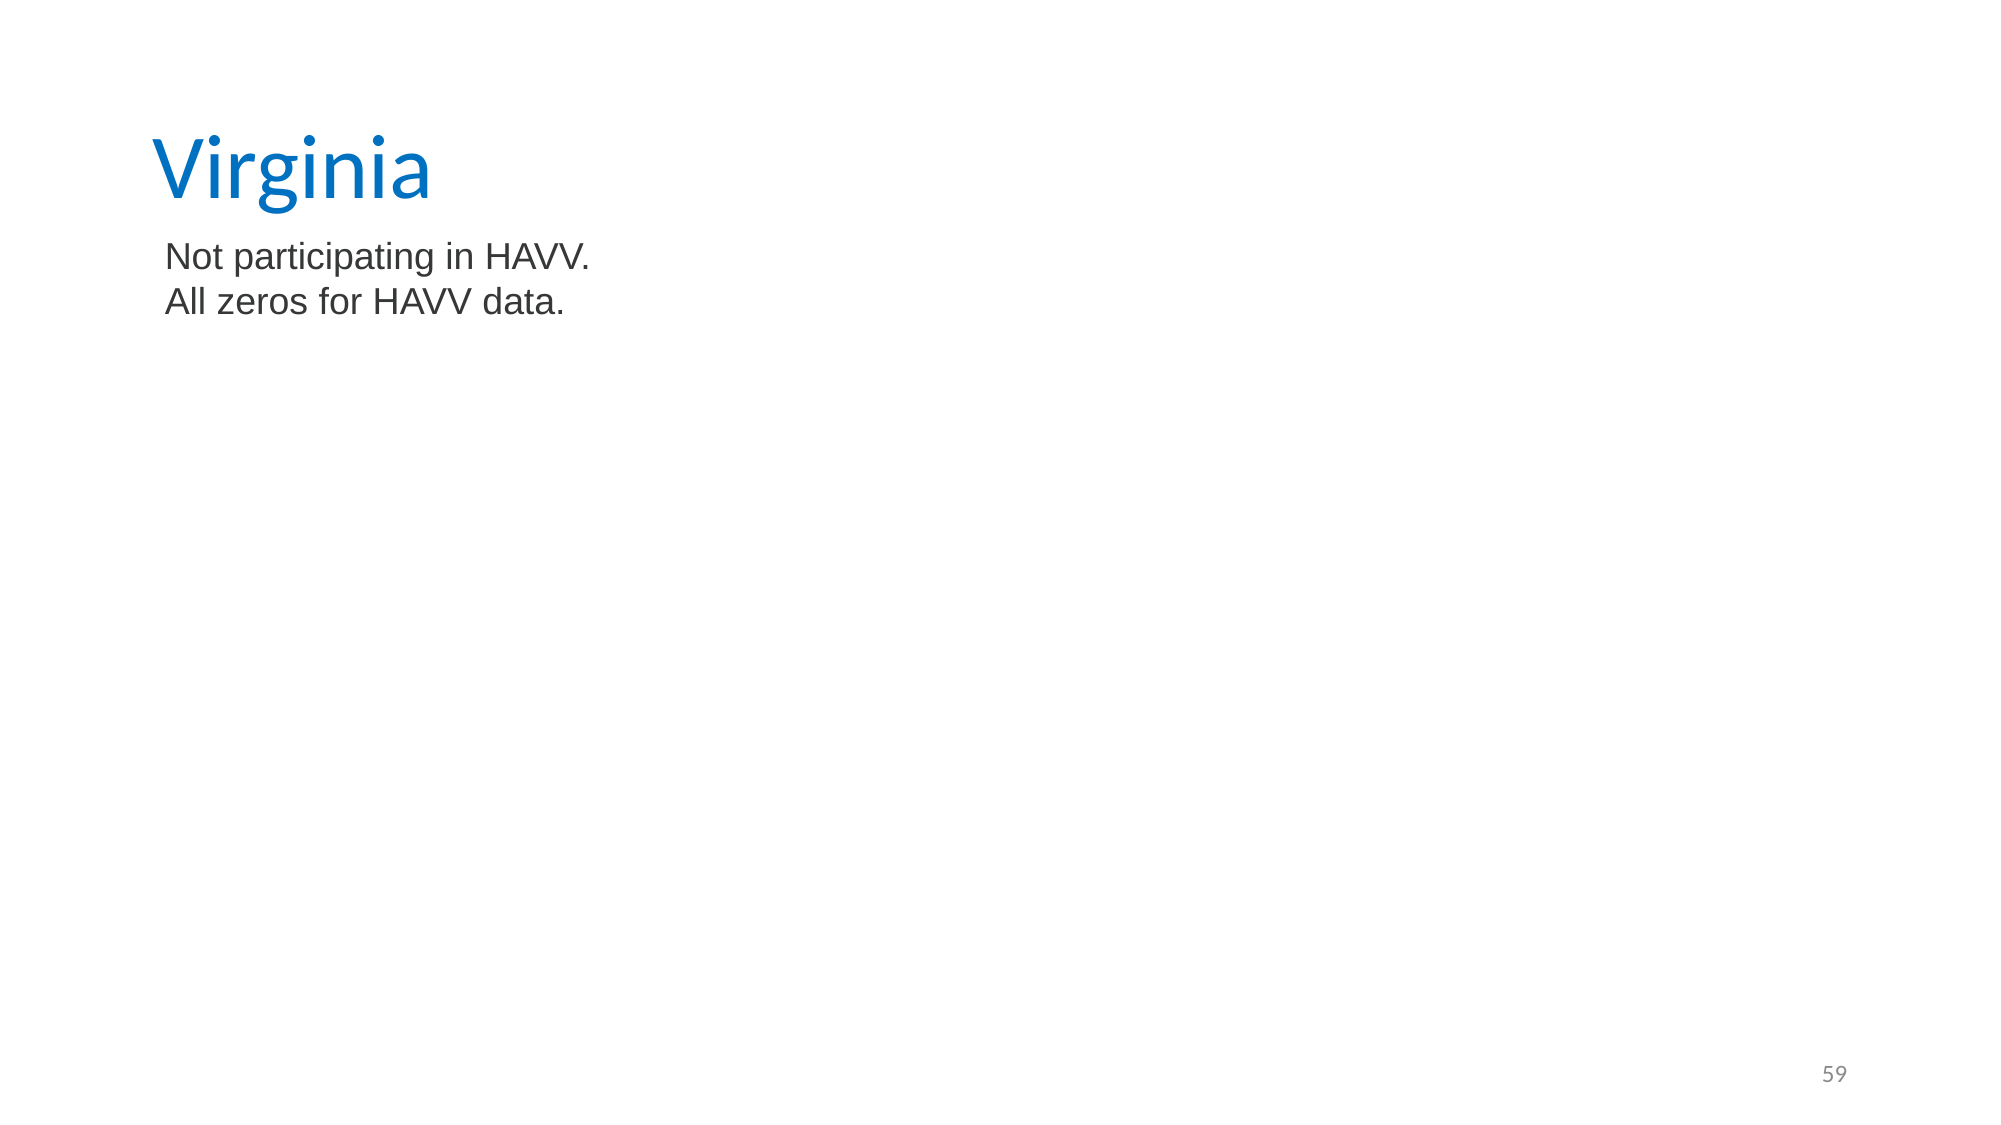

# Virginia
Not participating in HAVV.
All zeros for HAVV data.
59